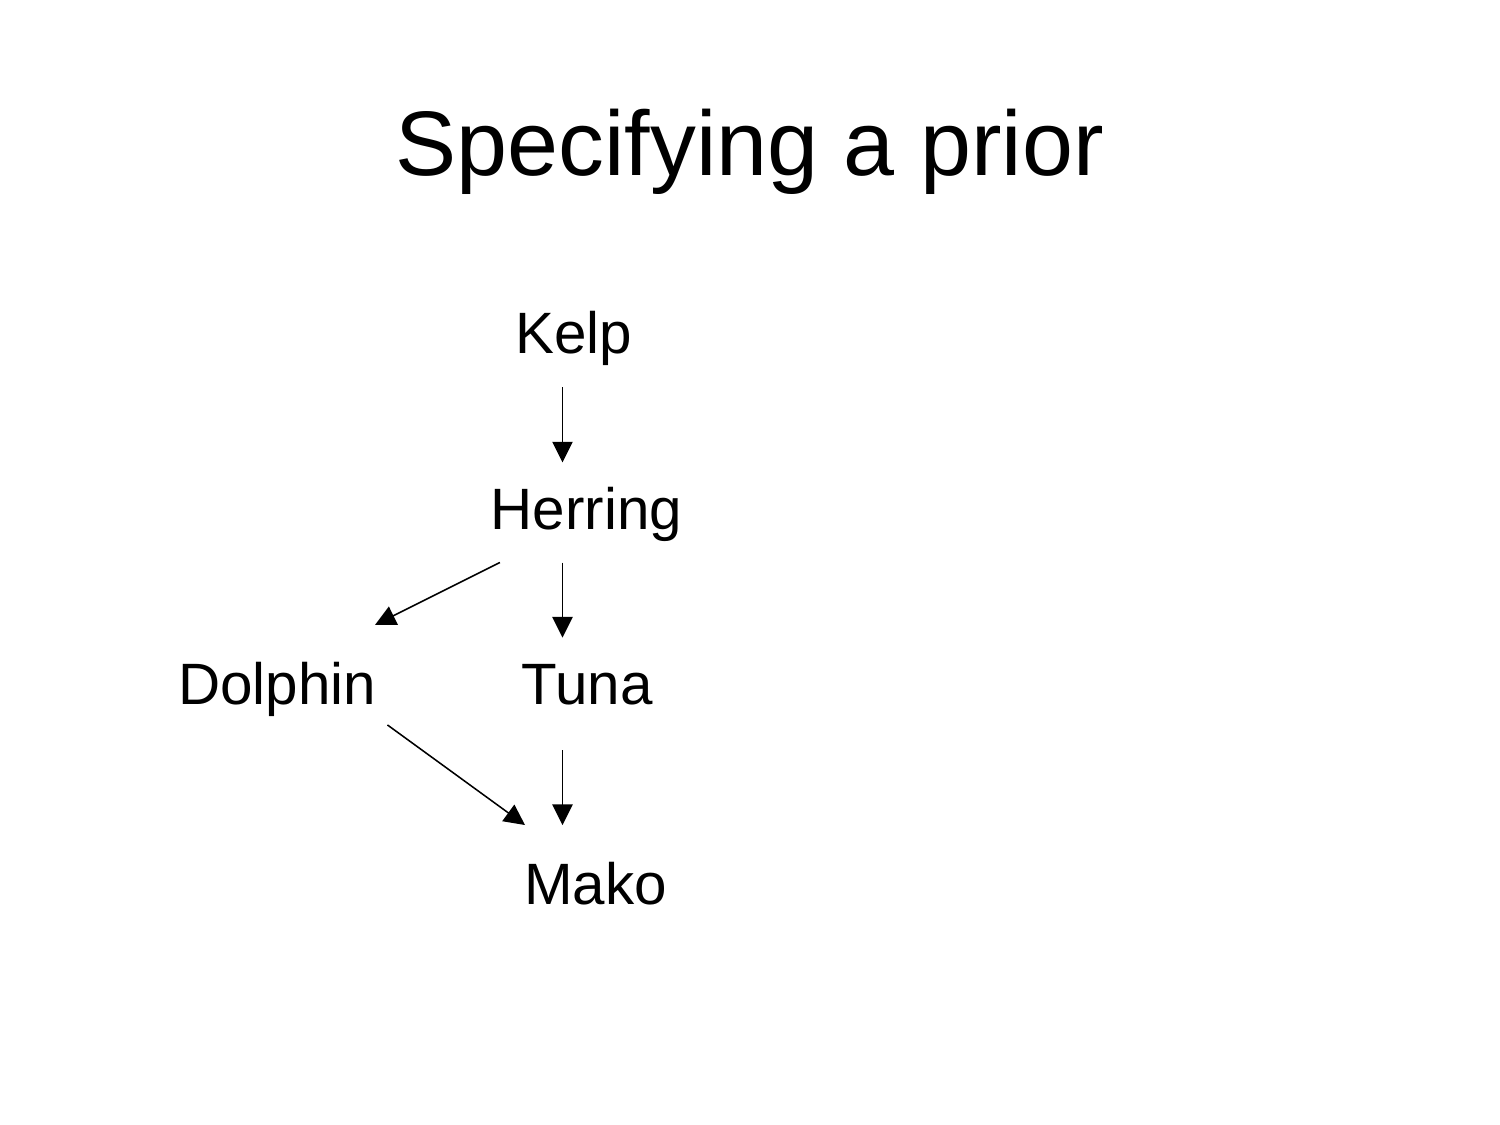

# Specifying a prior
Kelp
Herring
Dolphin
Tuna
Mako